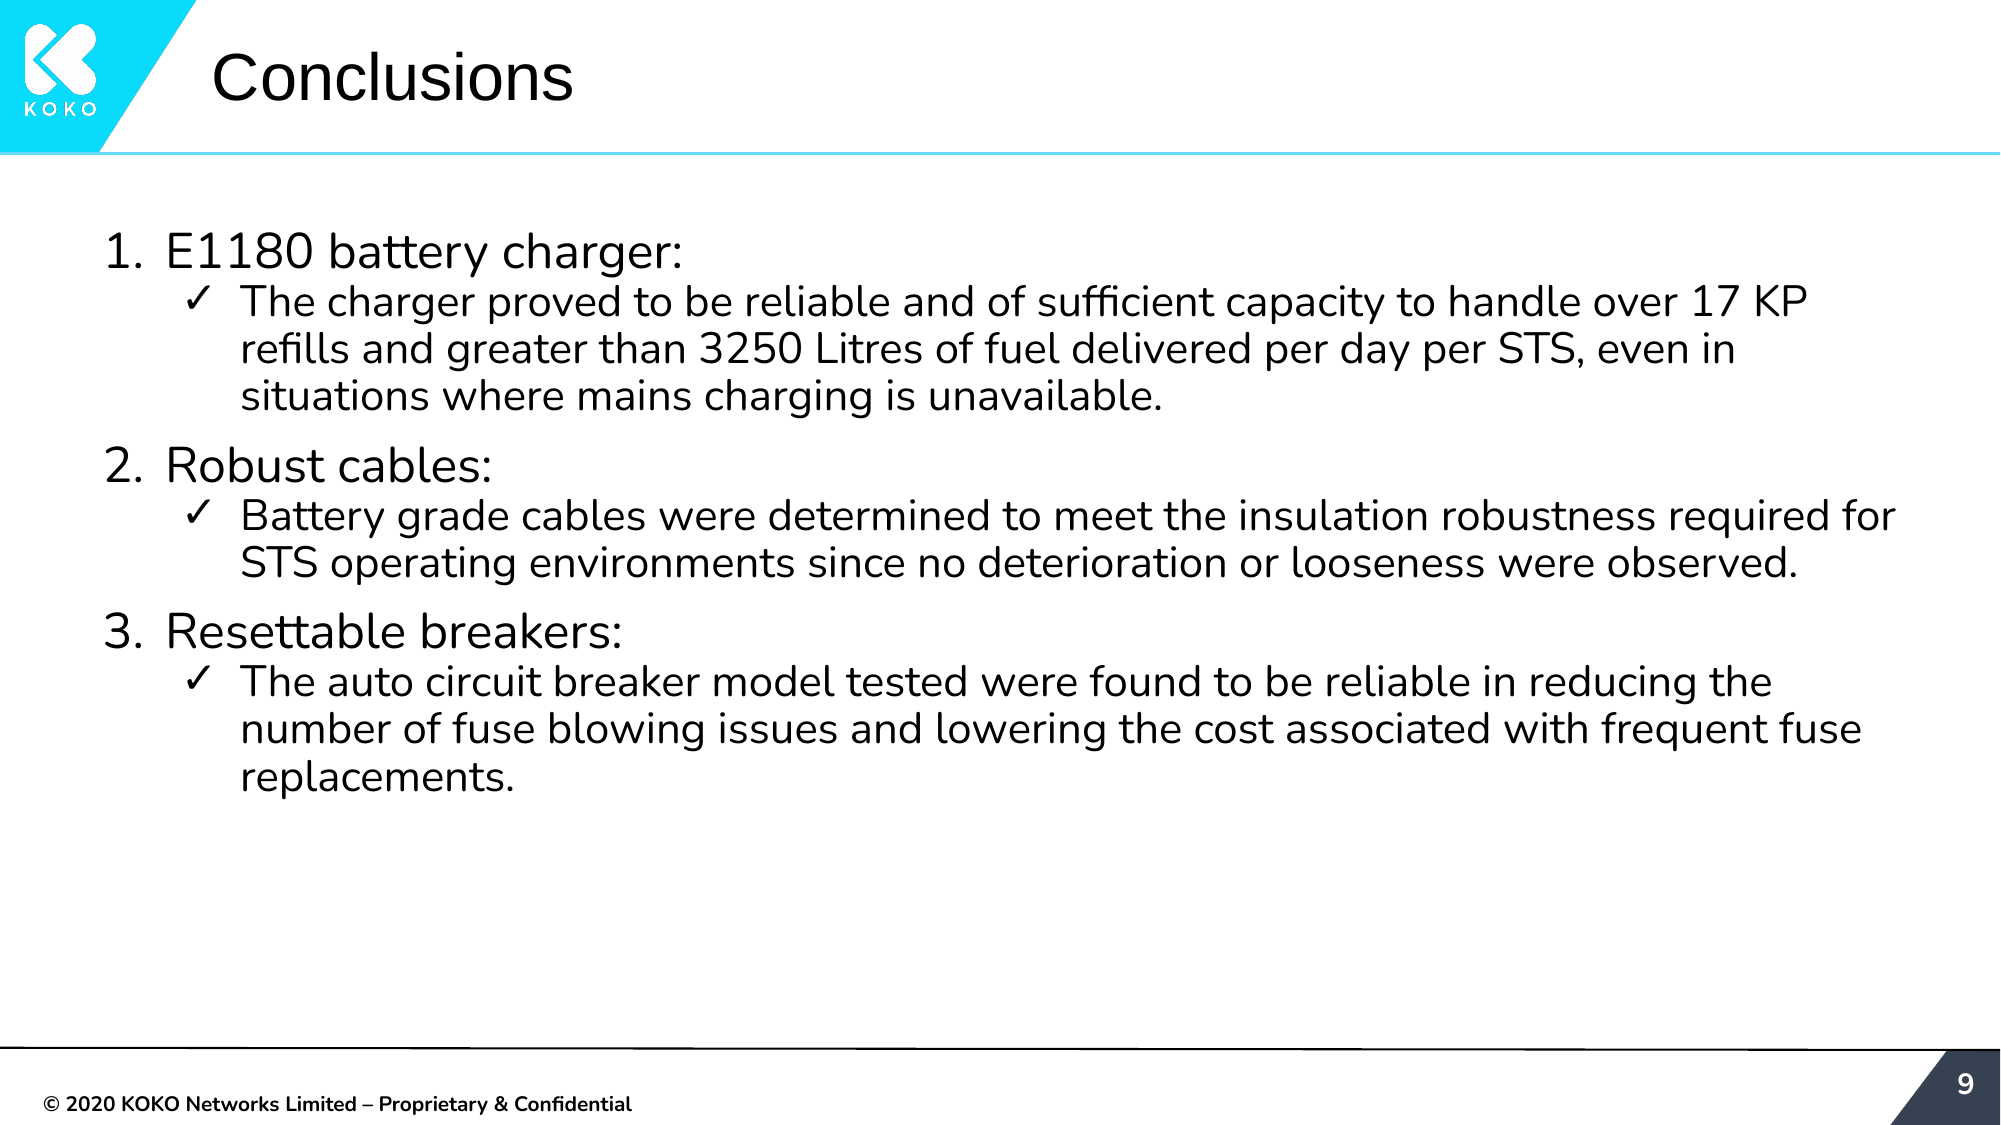

# Conclusions
E1180 battery charger:
The charger proved to be reliable and of sufficient capacity to handle over 17 KP refills and greater than 3250 Litres of fuel delivered per day per STS, even in situations where mains charging is unavailable.
Robust cables:
Battery grade cables were determined to meet the insulation robustness required for STS operating environments since no deterioration or looseness were observed.
Resettable breakers:
The auto circuit breaker model tested were found to be reliable in reducing the number of fuse blowing issues and lowering the cost associated with frequent fuse replacements.
9